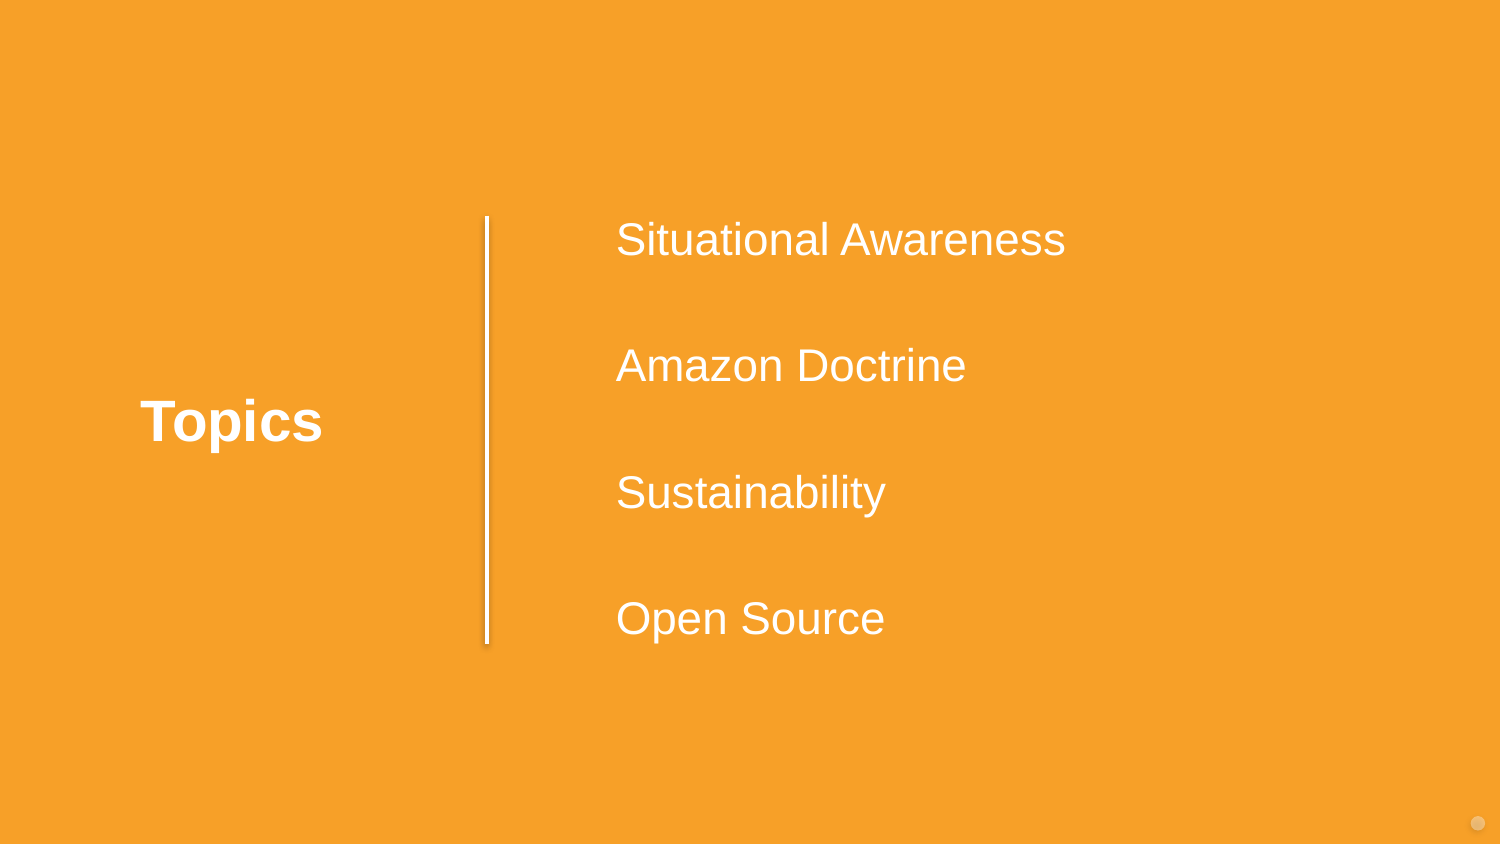

Situational Awareness
Amazon Doctrine
Sustainability
Open Source
Topics